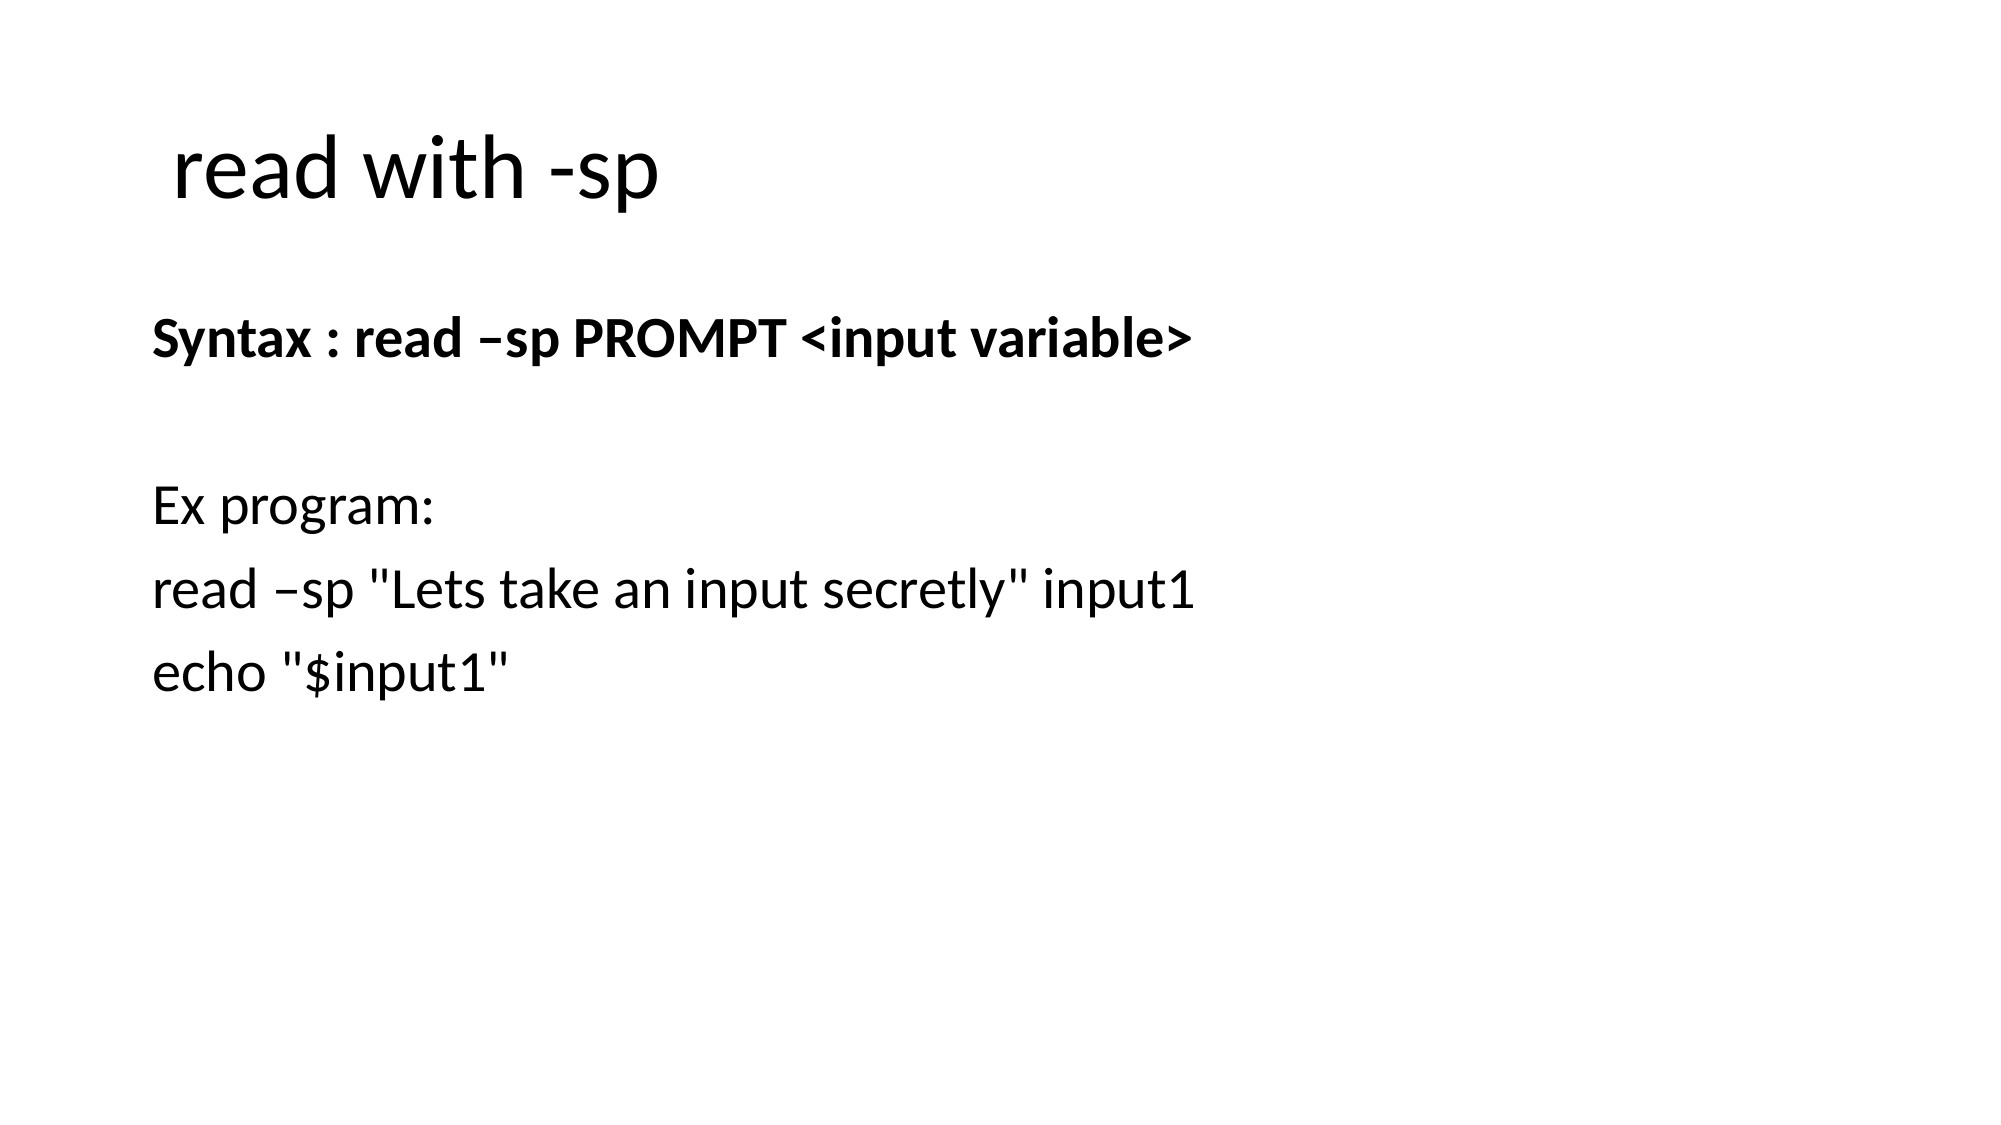

read with -sp
Syntax : read –sp PROMPT <input variable>

Ex program:
read –sp "Lets take an input secretly" input1
echo "$input1"